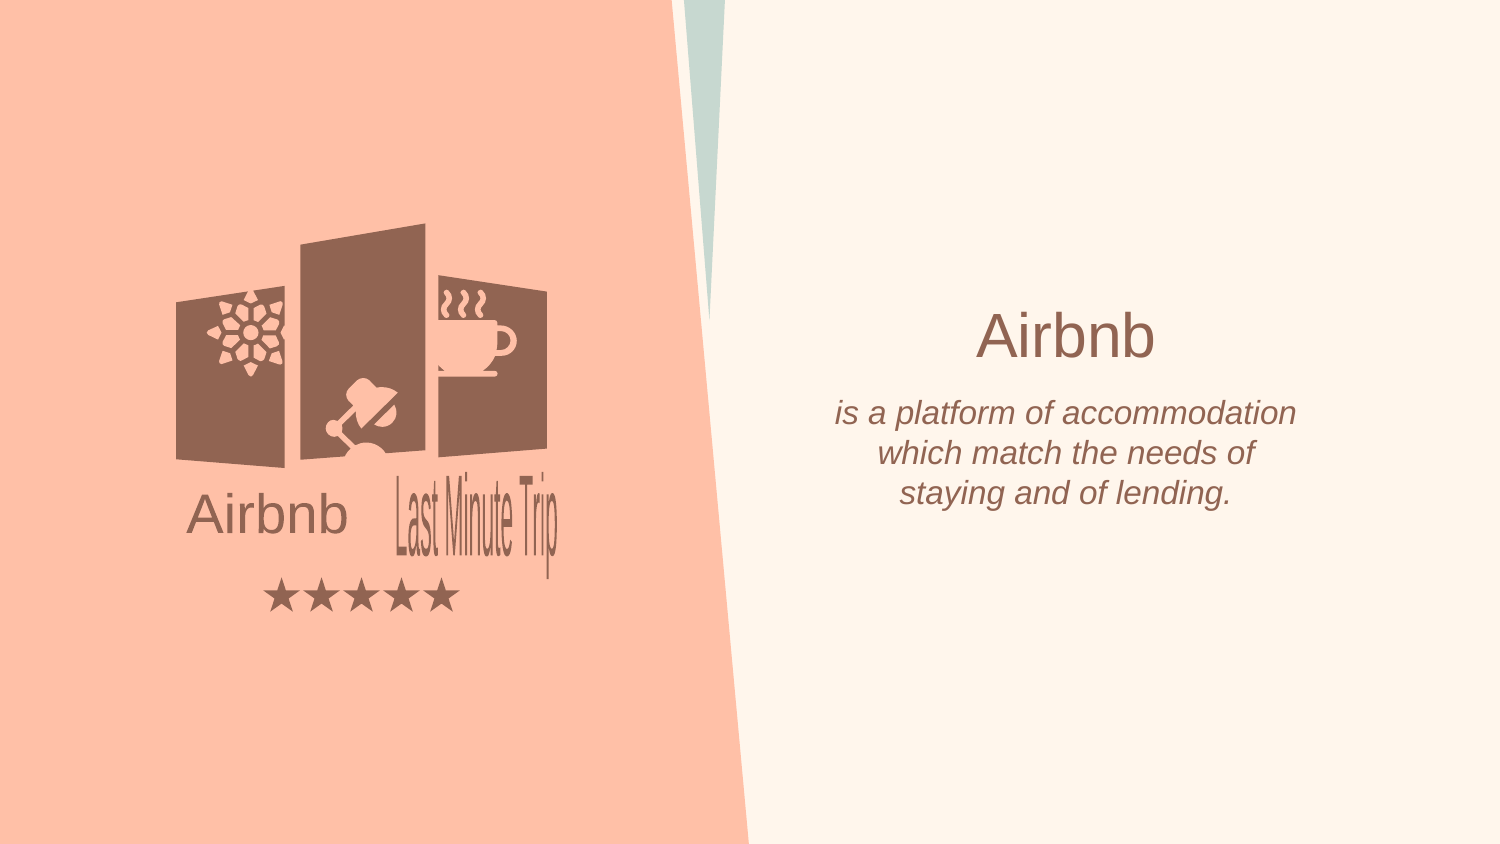

Last Minute Trip
Airbnb

# Airbnb
is a platform of accommodation which match the needs of staying and of lending.